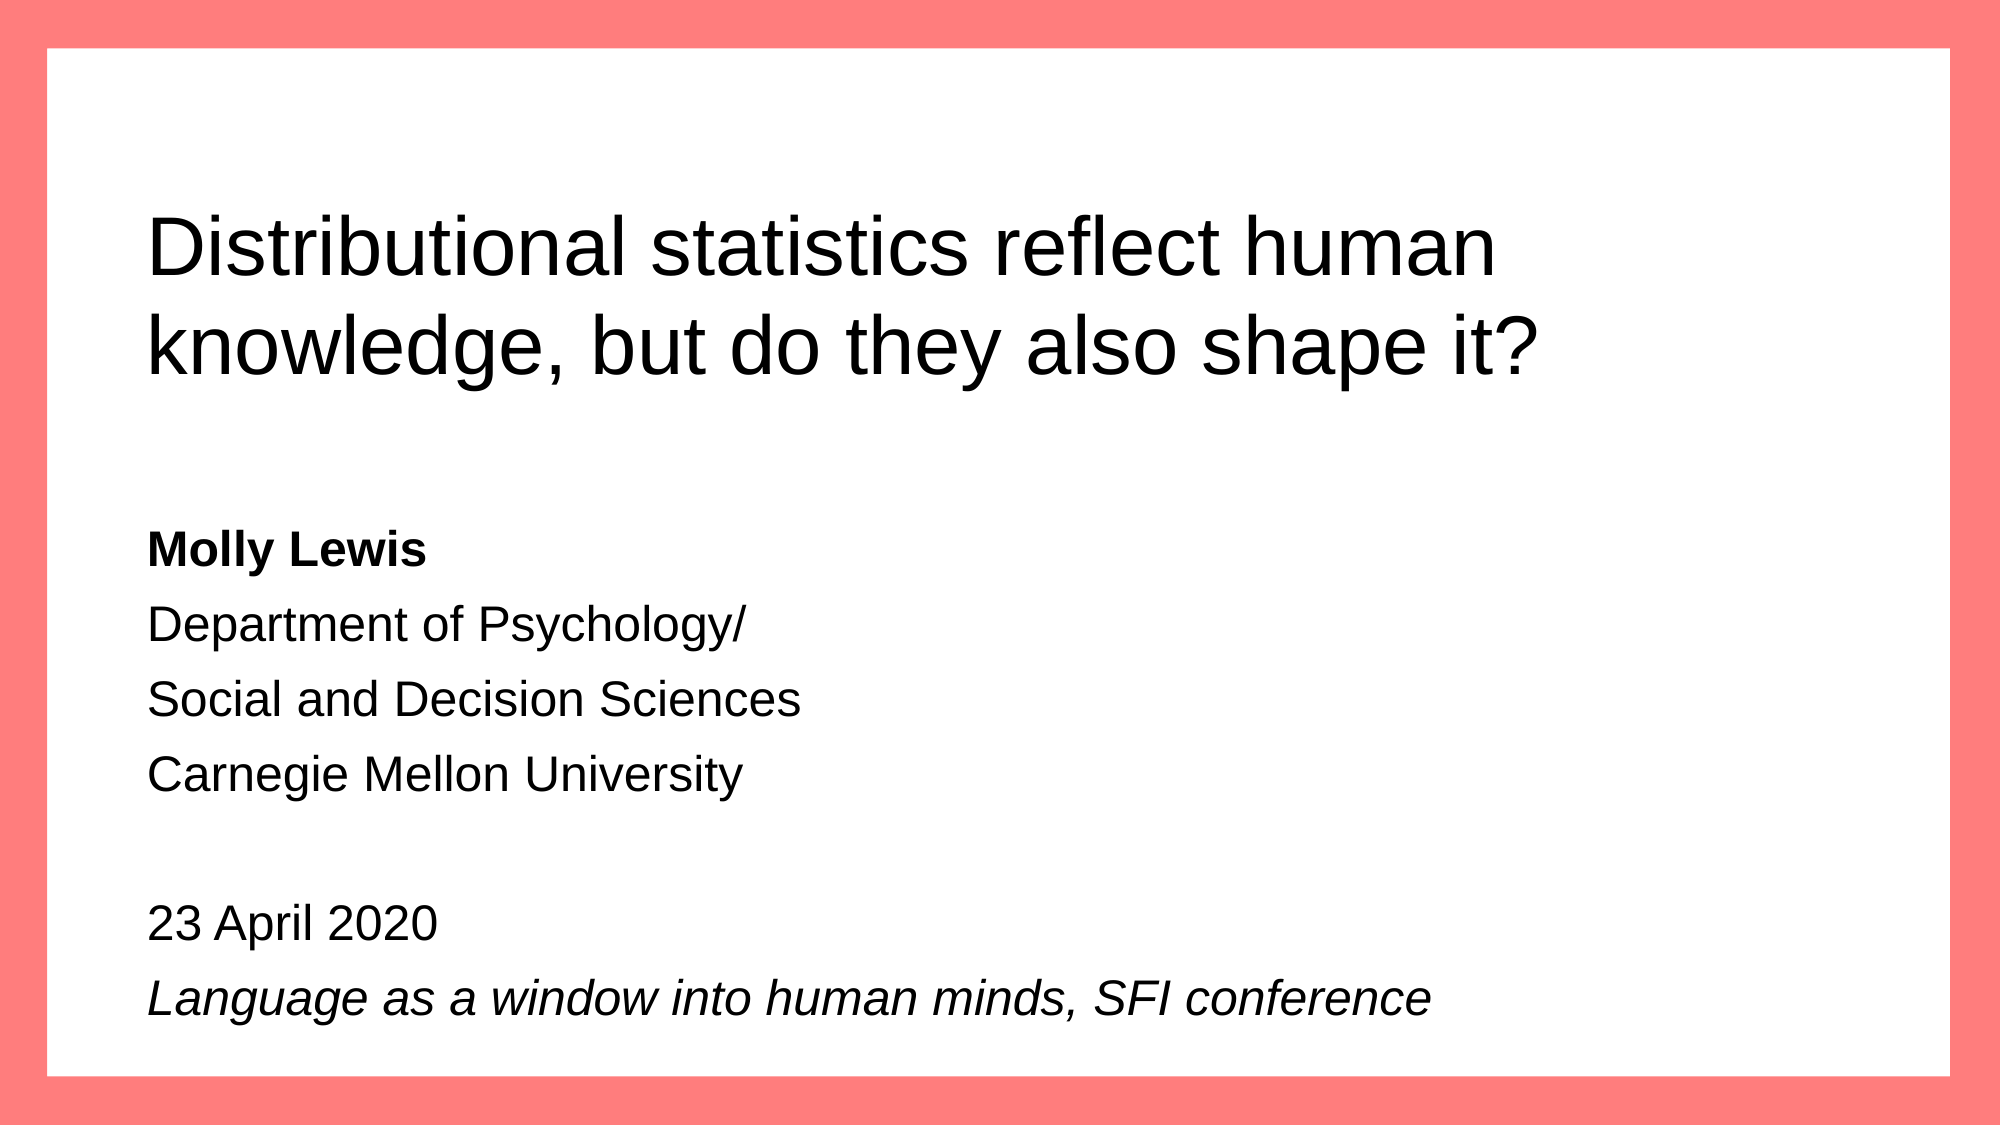

Distributional statistics reflect human knowledge, but do they also shape it?
Molly Lewis
Department of Psychology/
Social and Decision Sciences
Carnegie Mellon University

23 April 2020
Language as a window into human minds, SFI conference